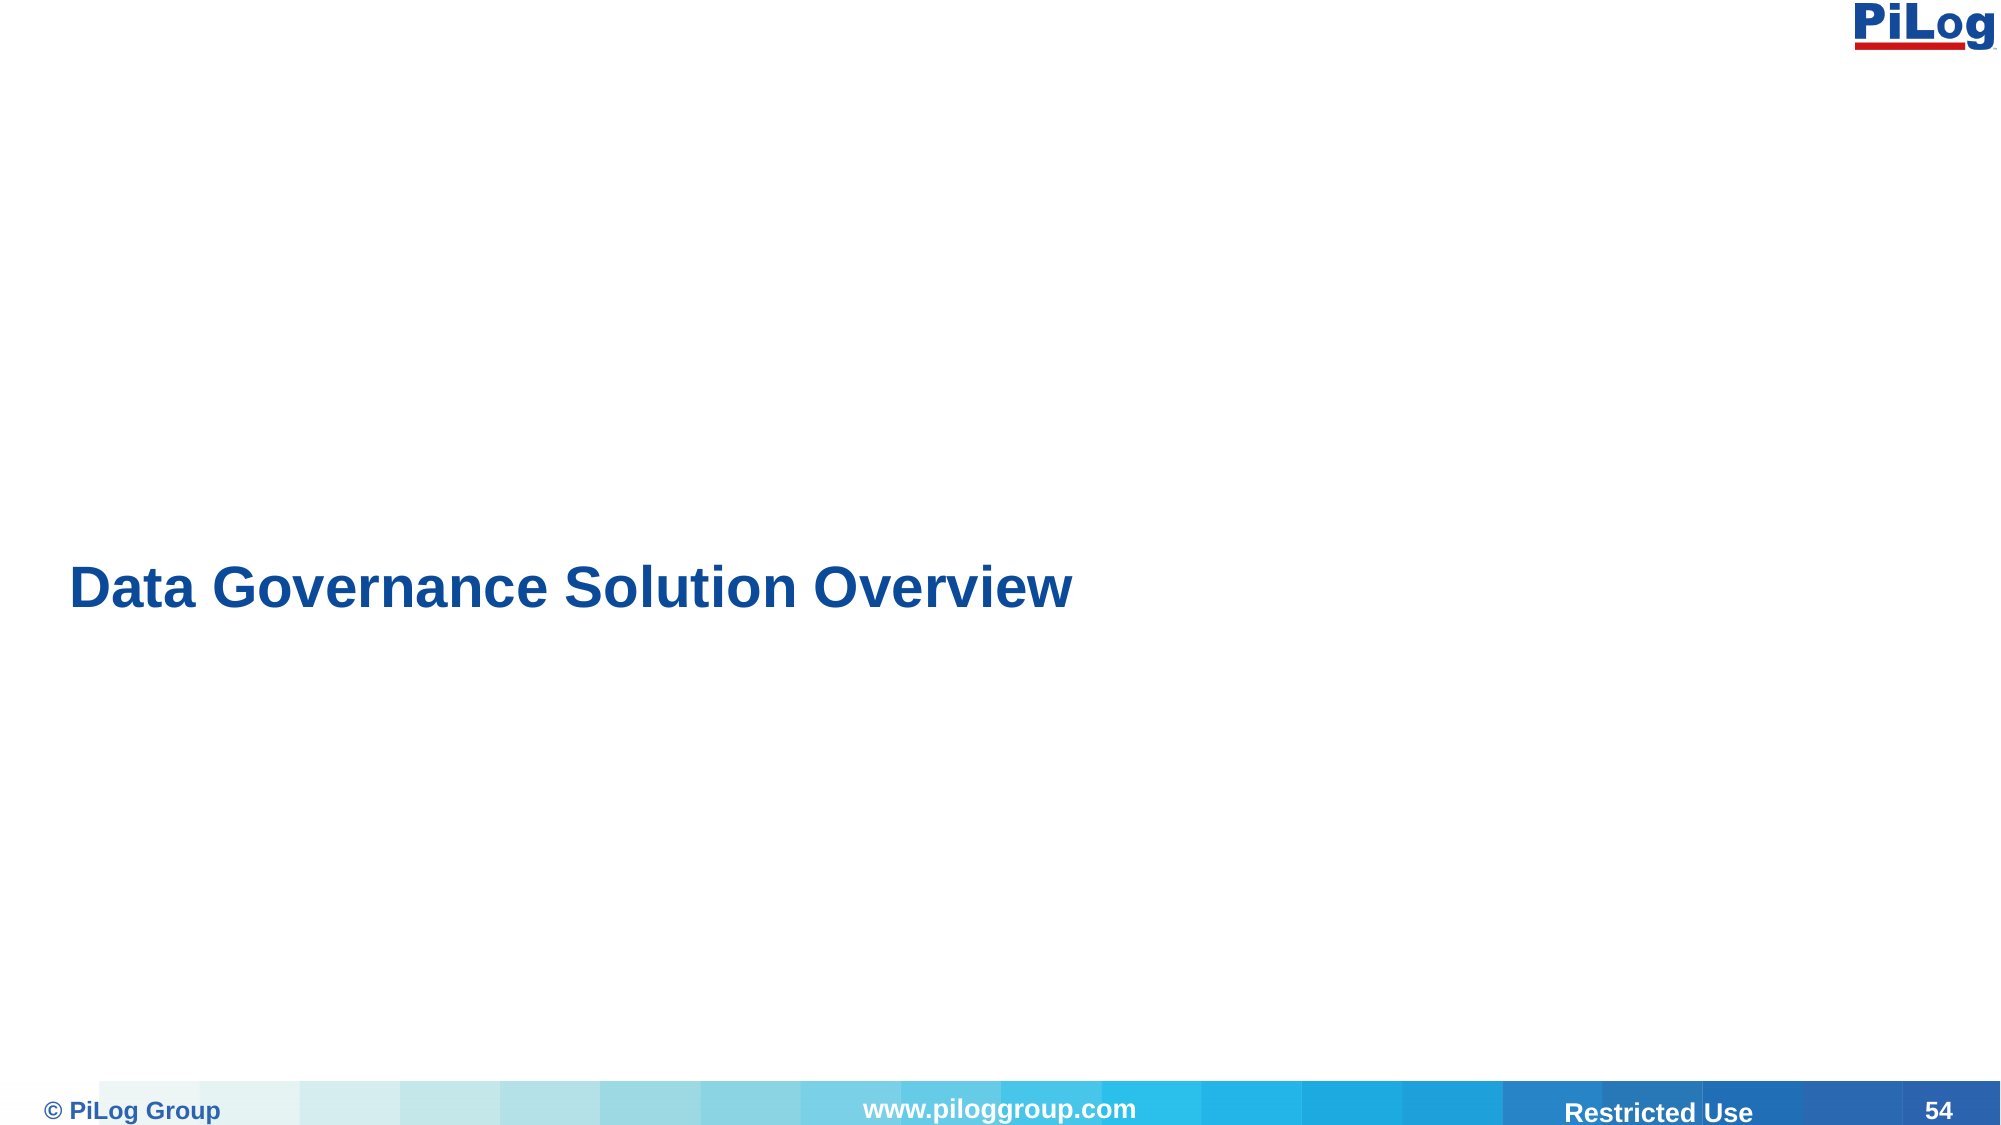

Data Governance Solution Overview
© PiLog Group
54
www.piloggroup.com
Restricted Use